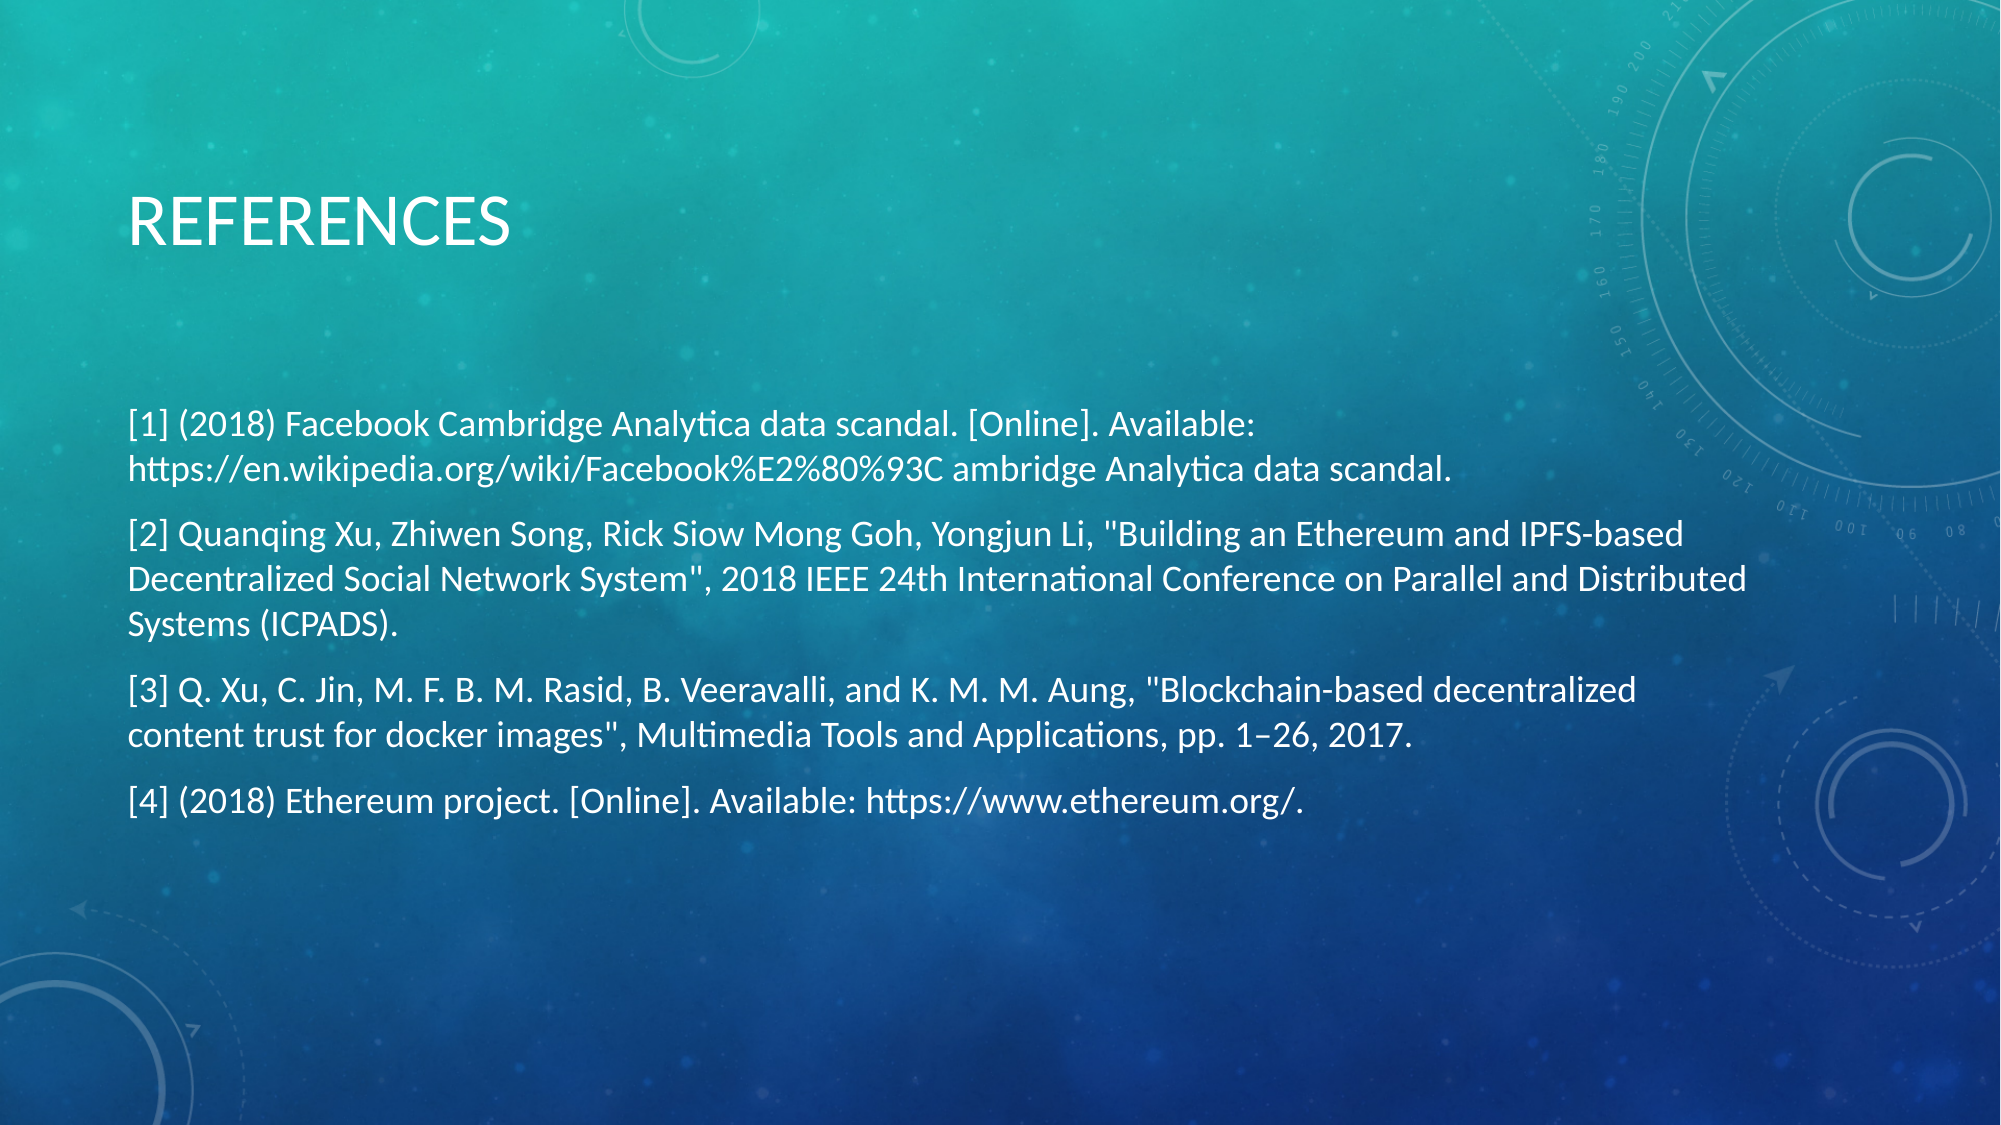

# References
[1] (2018) Facebook Cambridge Analytica data scandal. [Online]. Available: https://en.wikipedia.org/wiki/Facebook%E2%80%93C ambridge Analytica data scandal.
[2] Quanqing Xu, Zhiwen Song, Rick Siow Mong Goh, Yongjun Li, "Building an Ethereum and IPFS-based Decentralized Social Network System", 2018 IEEE 24th International Conference on Parallel and Distributed Systems (ICPADS).
[3] Q. Xu, C. Jin, M. F. B. M. Rasid, B. Veeravalli, and K. M. M. Aung, "Blockchain-based decentralized content trust for docker images", Multimedia Tools and Applications, pp. 1–26, 2017.
[4] (2018) Ethereum project. [Online]. Available: https://www.ethereum.org/.